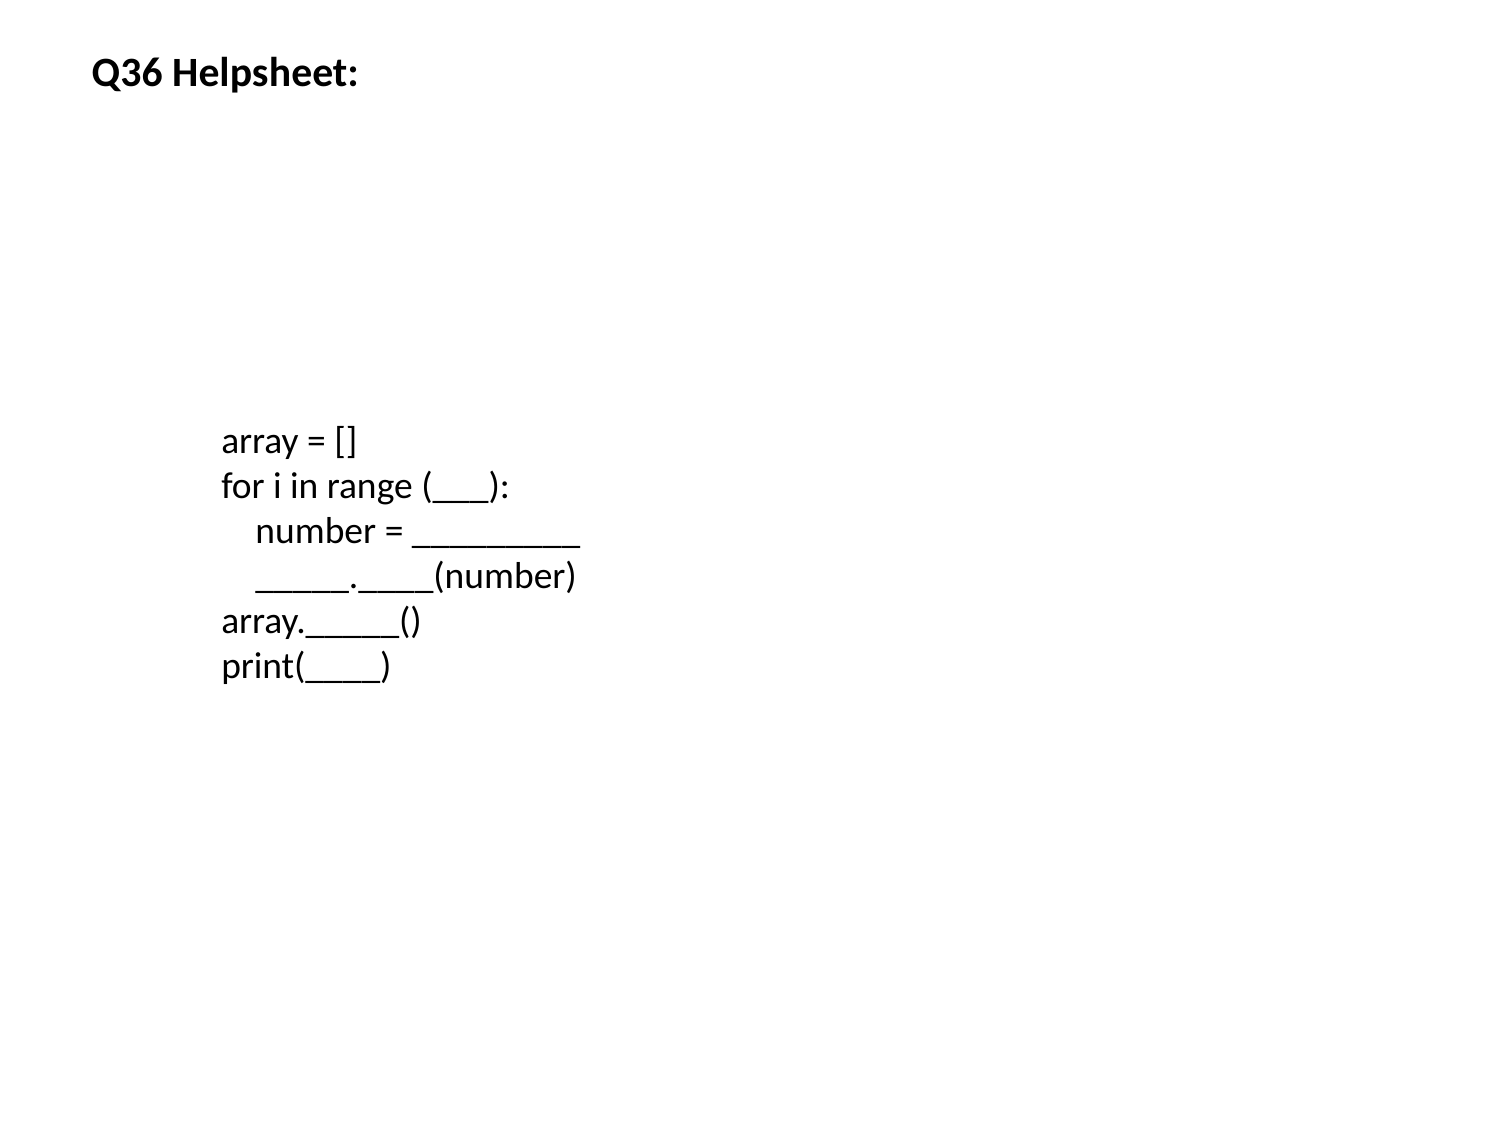

Q36 Helpsheet:
array = []
for i in range (___):
    number = _________
    _____.____(number)
array._____()
print(____)